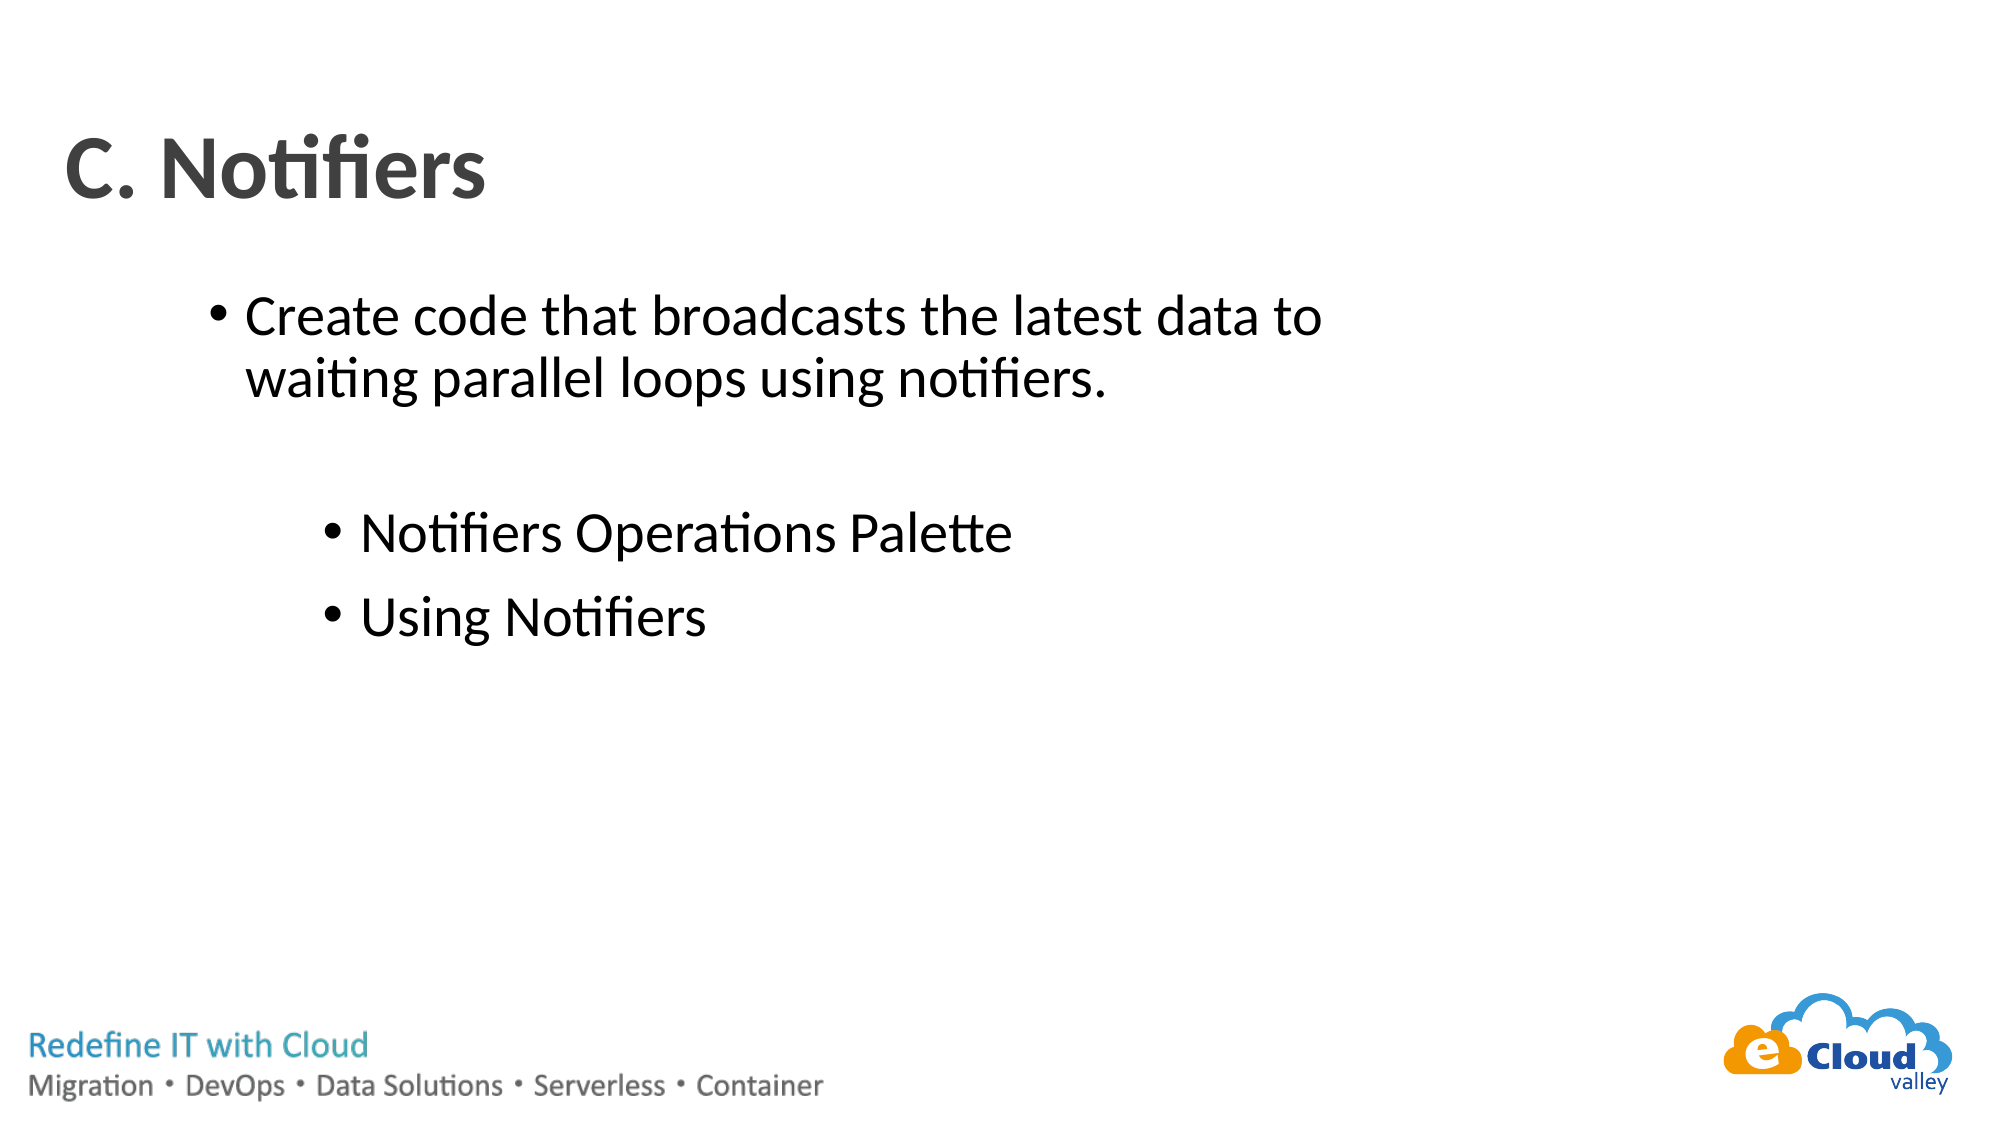

# C. Notifiers
Create code that broadcasts the latest data to waiting parallel loops using notifiers.
Notifiers Operations Palette
Using Notifiers